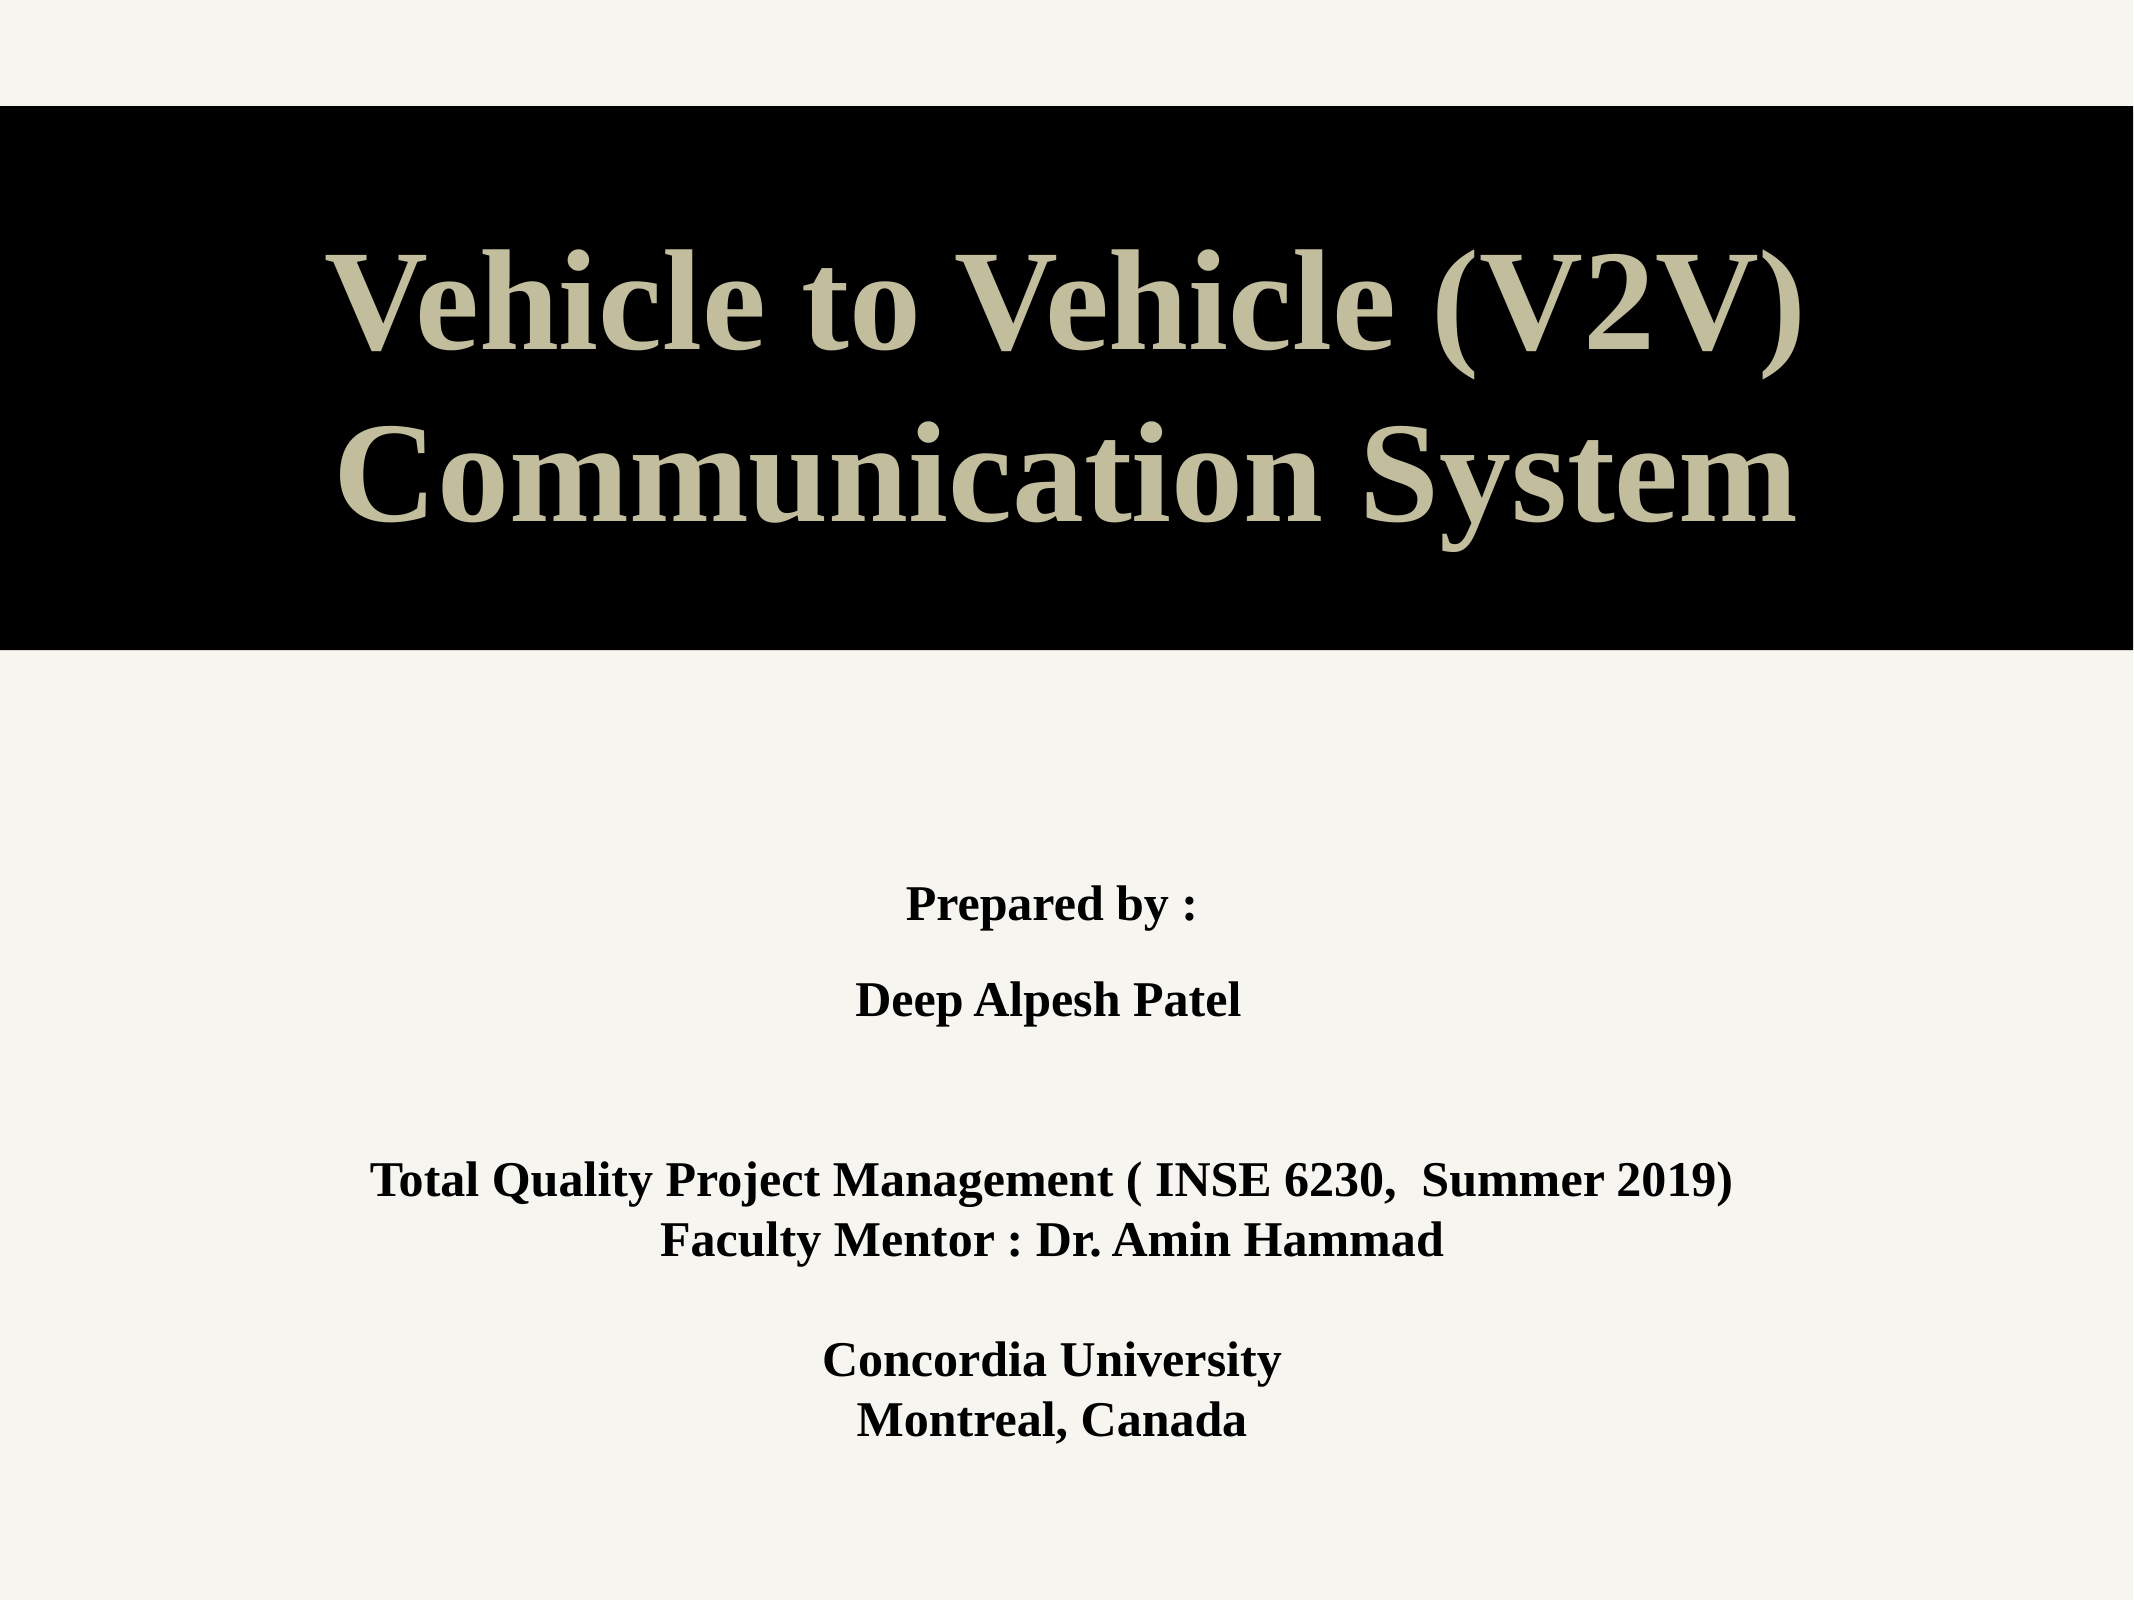

# Vehicle to Vehicle (V2V) Communication System
Prepared by :

                    Deep Alpesh Patel

Total Quality Project Management ( INSE 6230,  Summer 2019)
Faculty Mentor : Dr. Amin Hammad

Concordia University
Montreal, Canada